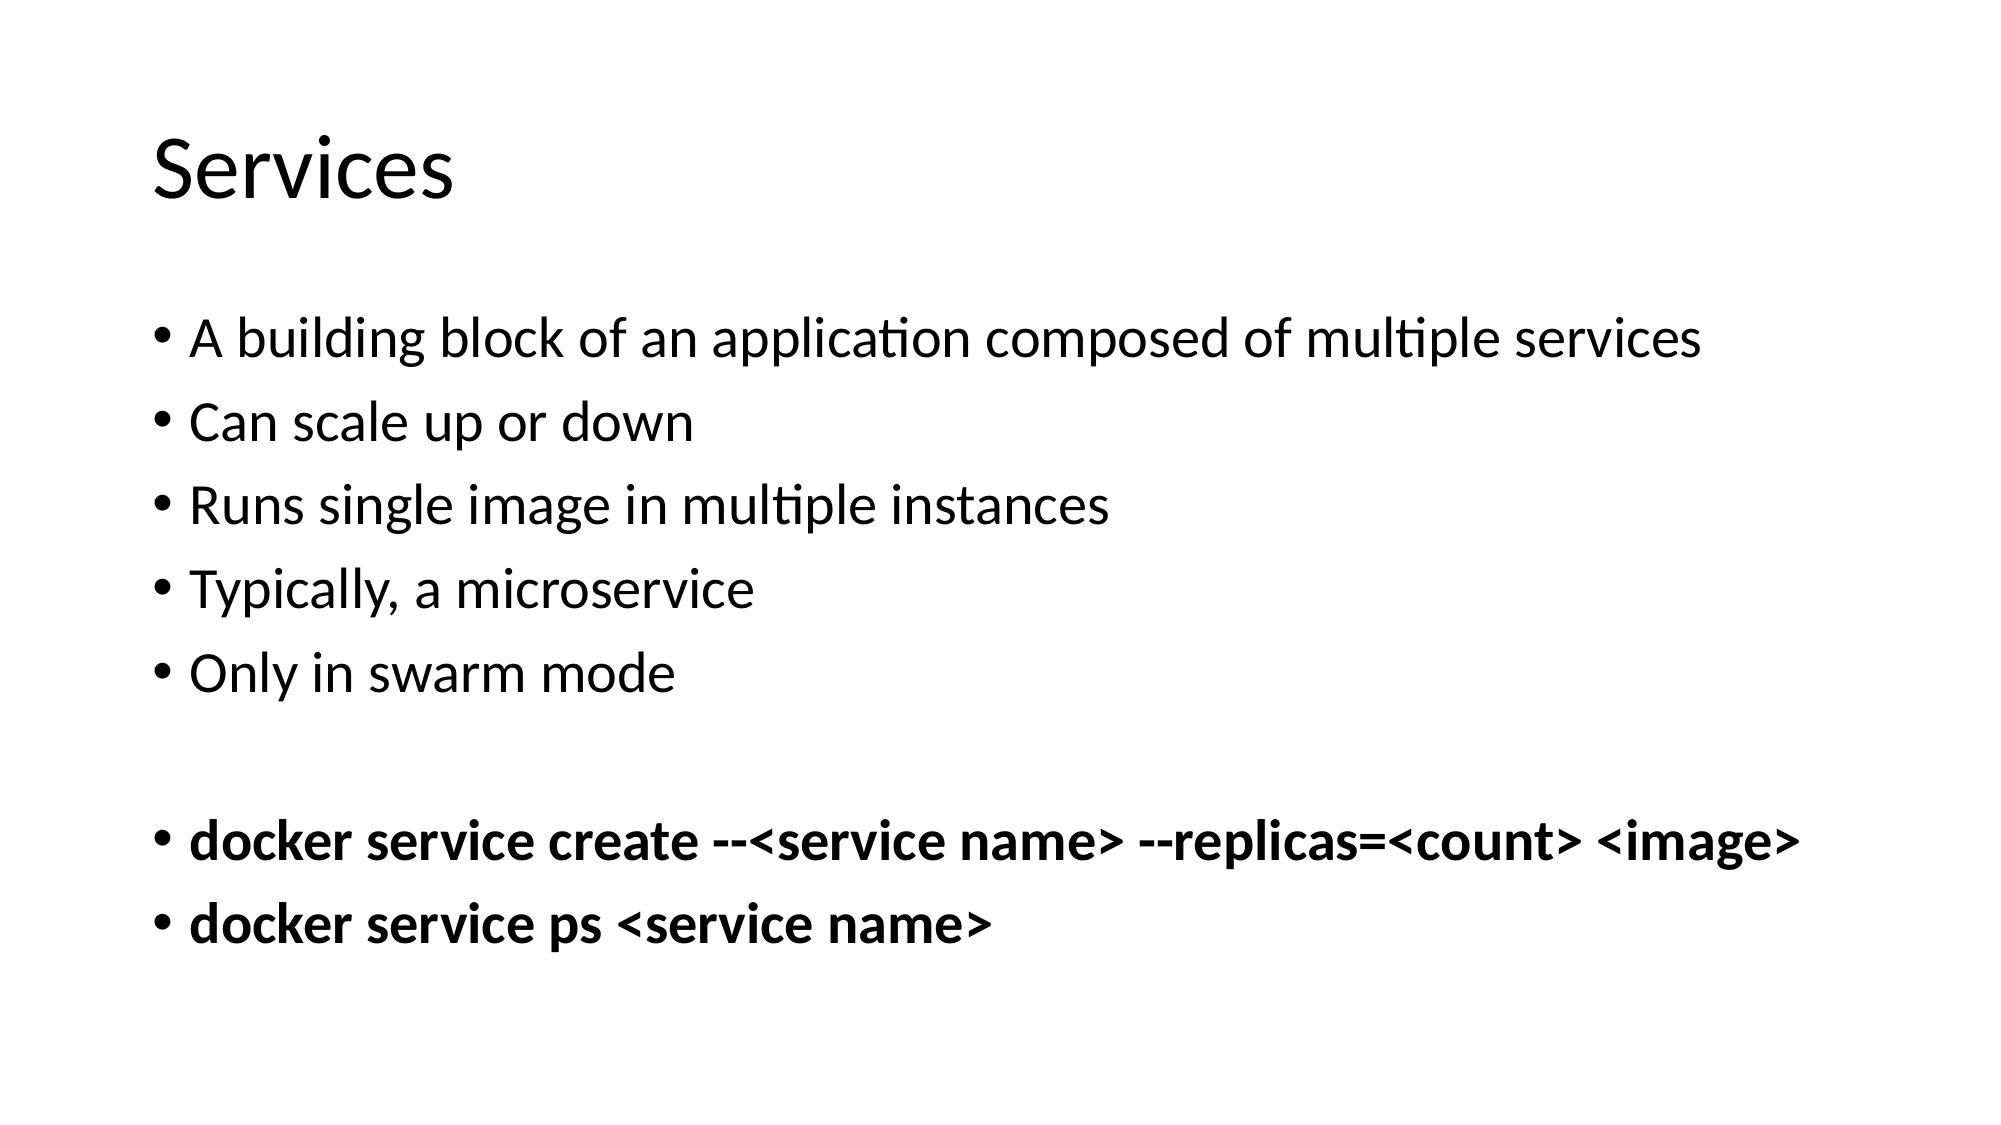

# Services
A building block of an application composed of multiple services
Can scale up or down
Runs single image in multiple instances
Typically, a microservice
Only in swarm mode

docker service create --<service name> --replicas=<count> <image>
docker service ps <service name>